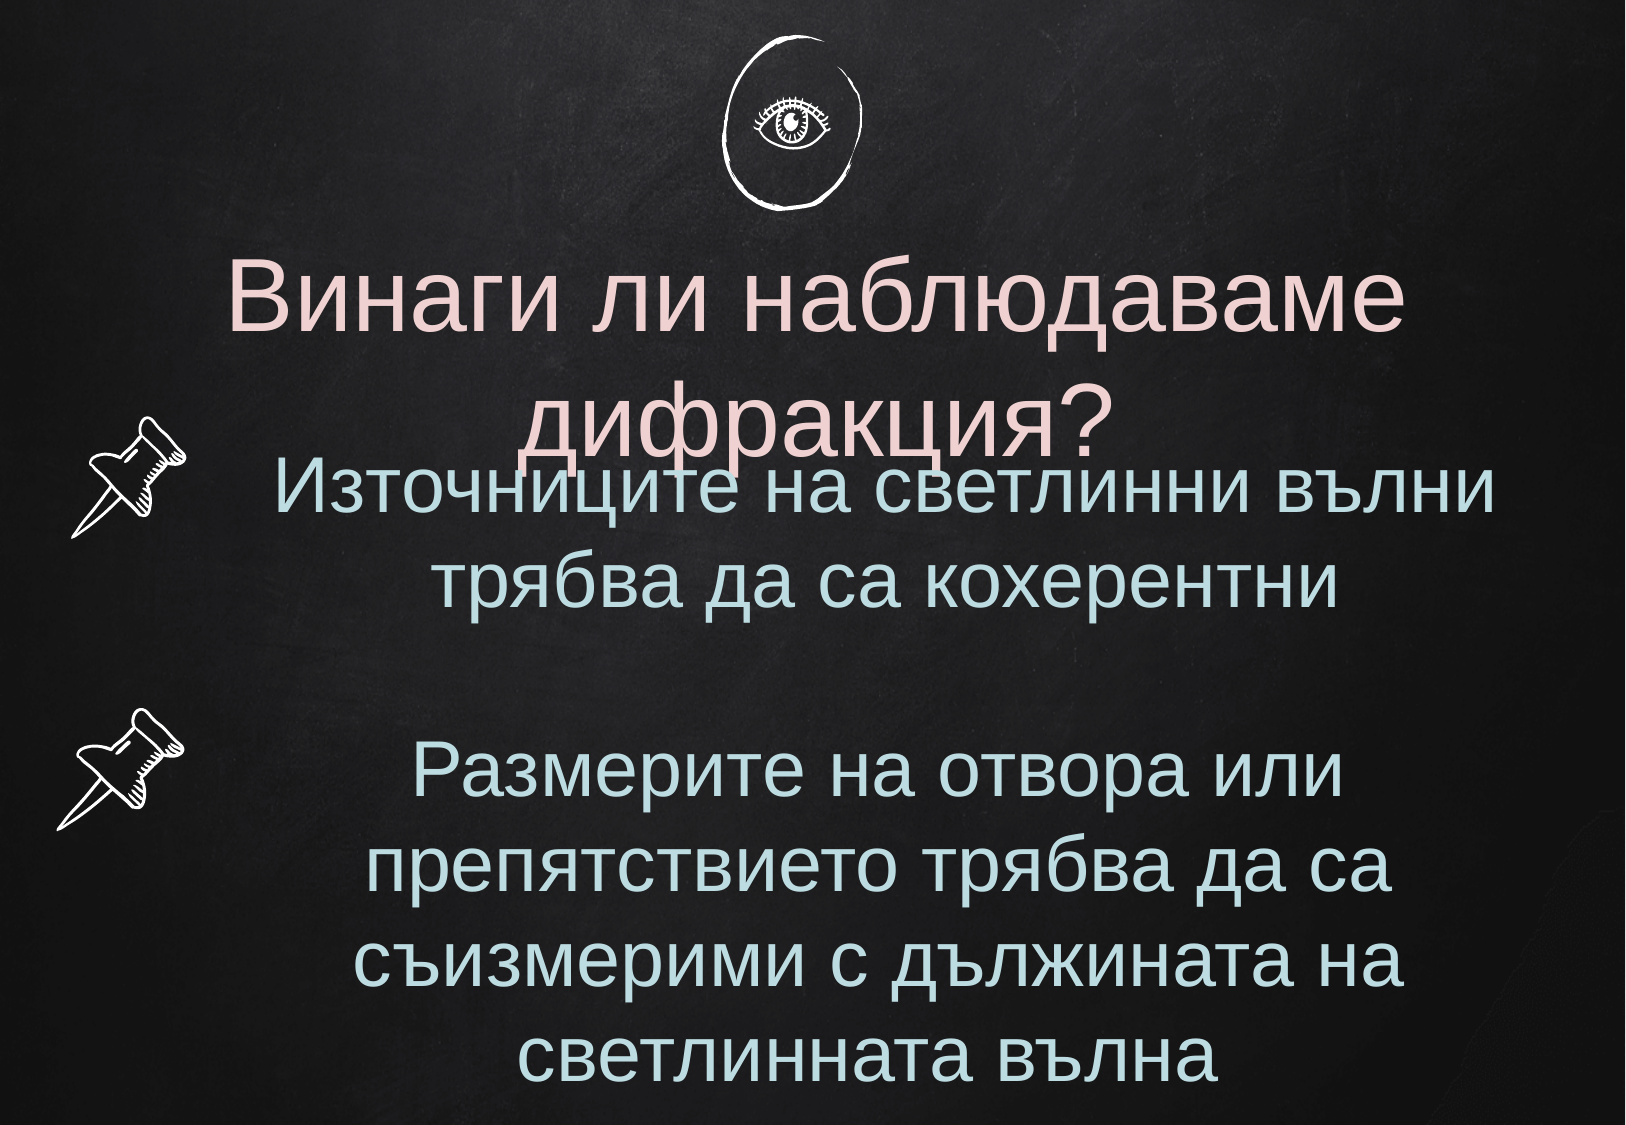

# Винаги ли наблюдаваме дифракция?

Източниците на светлинни вълни трябва да са кохерентни

Размерите на отвора или препятствието трябва да са съизмерими с дължината на светлинната вълна